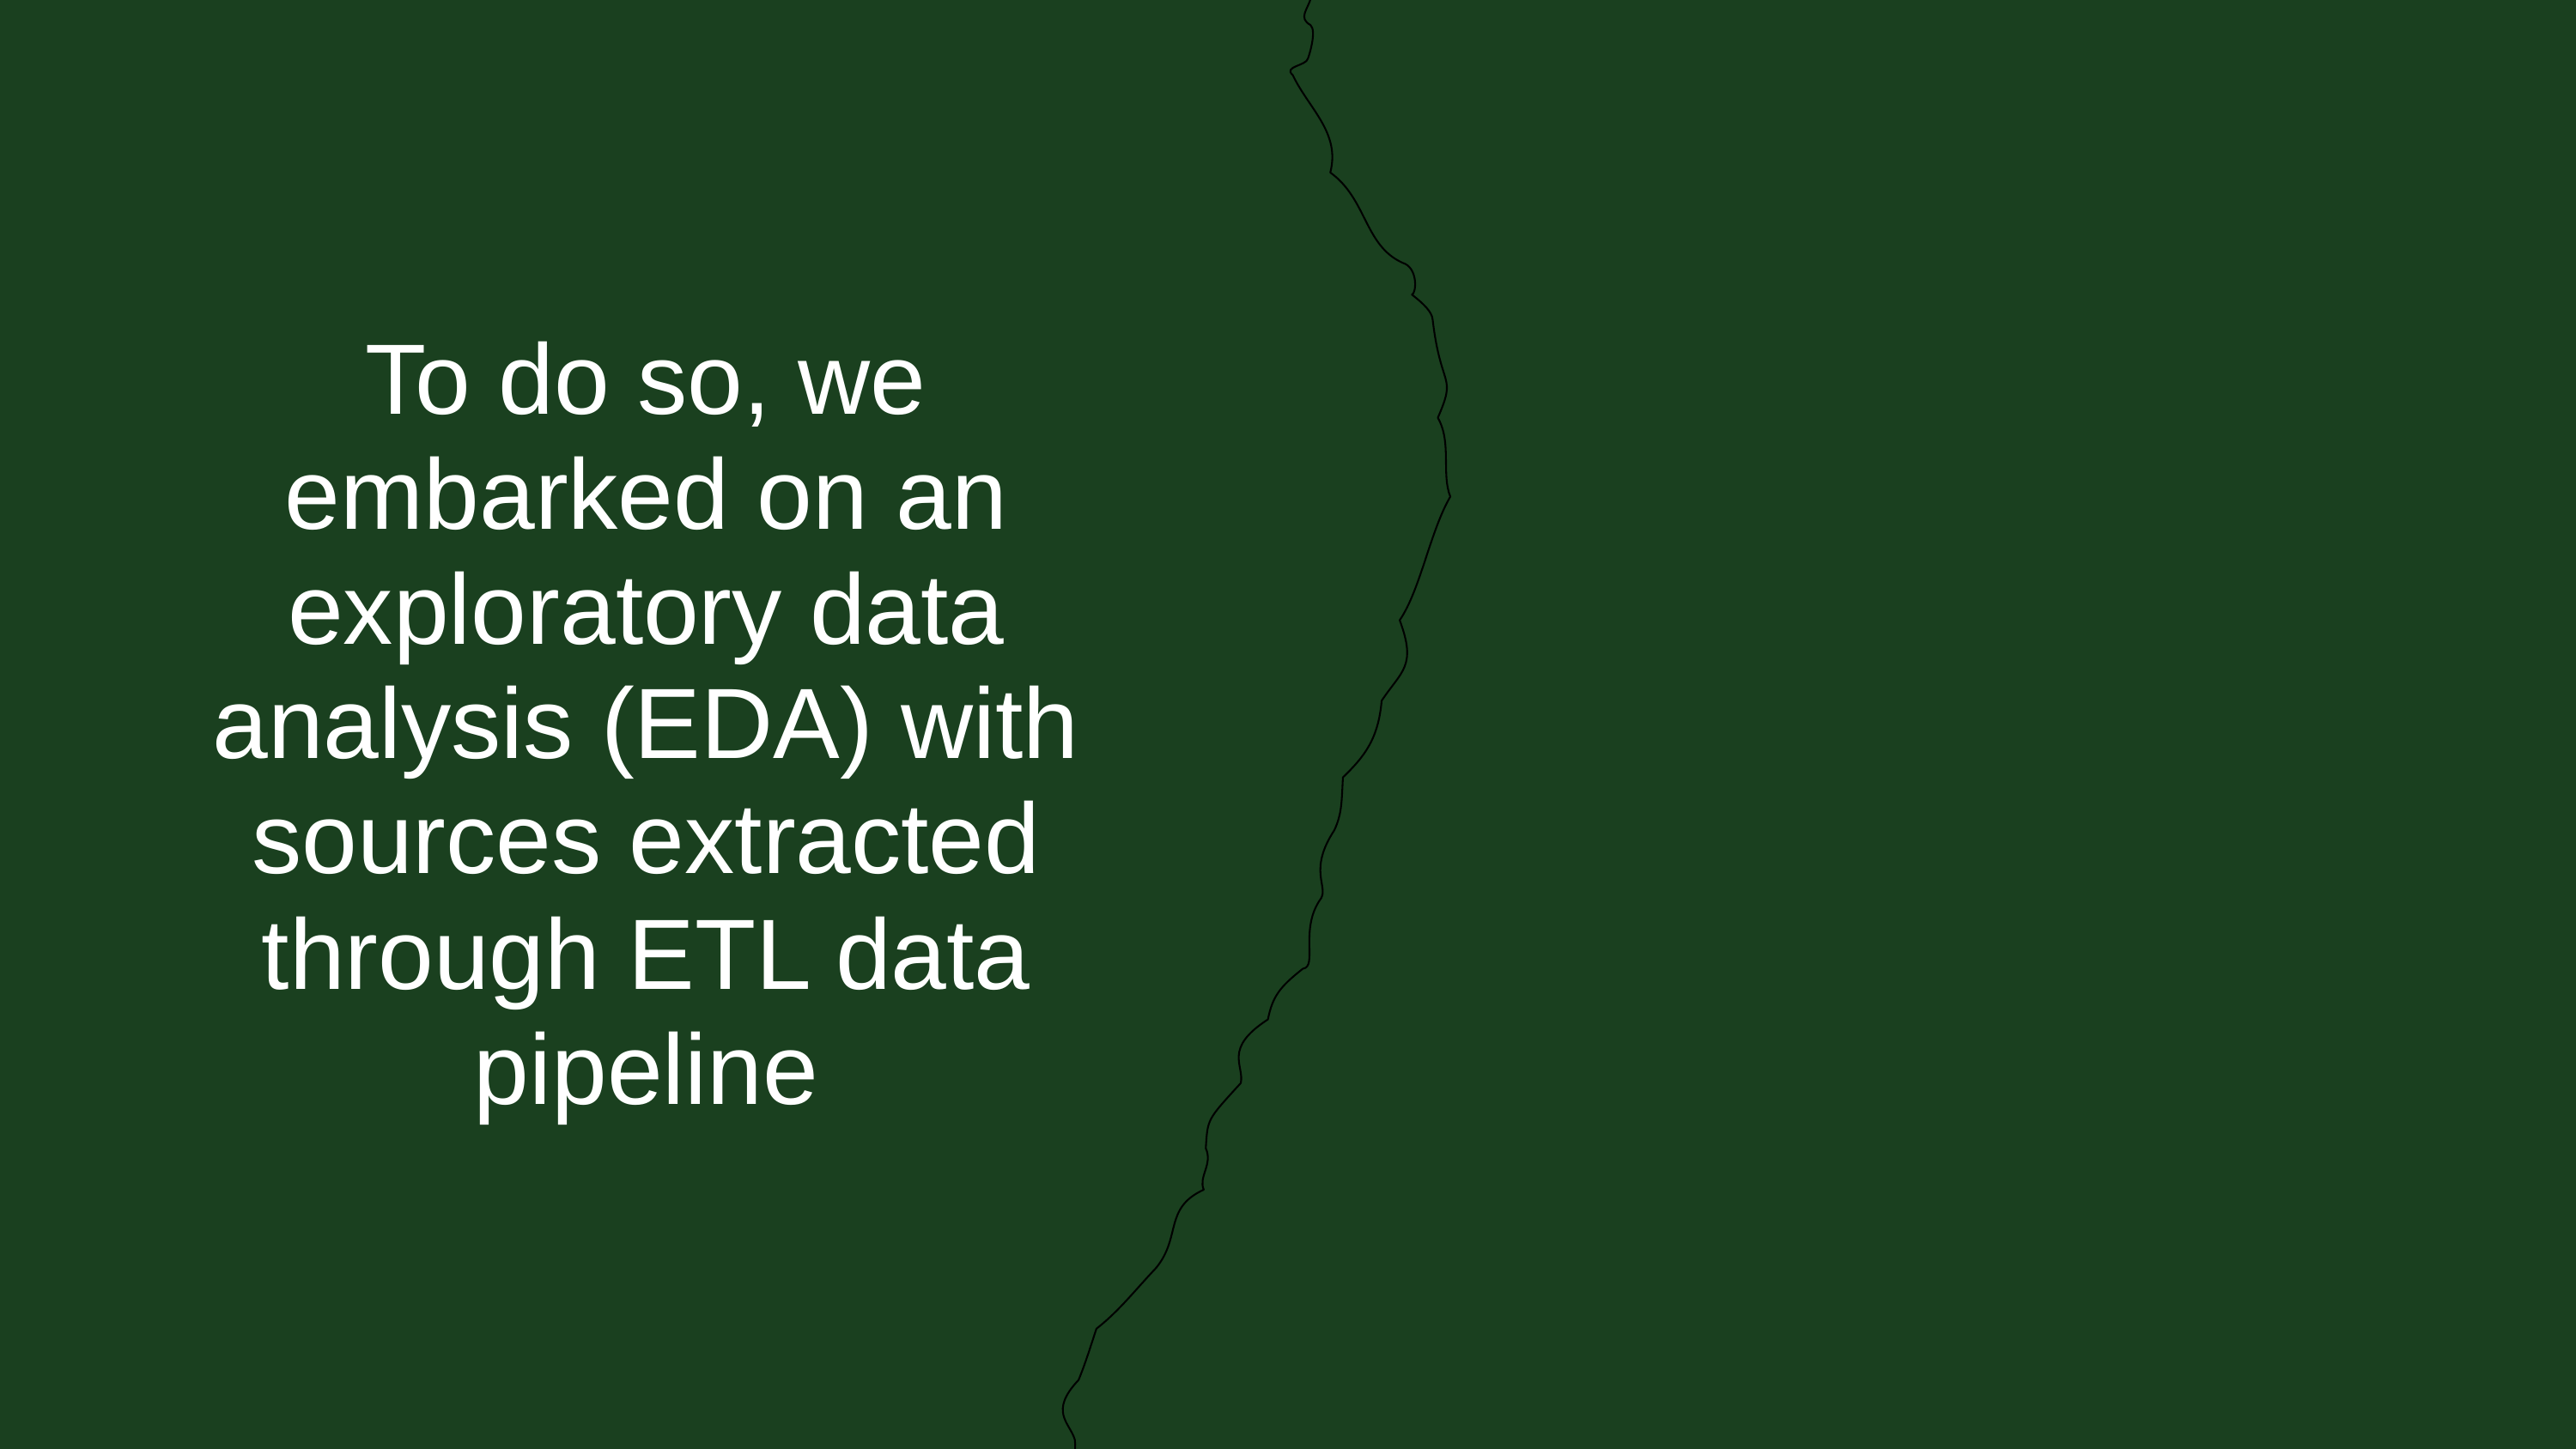

To do so, we embarked on an exploratory data analysis (EDA) with sources extracted through ETL data pipeline